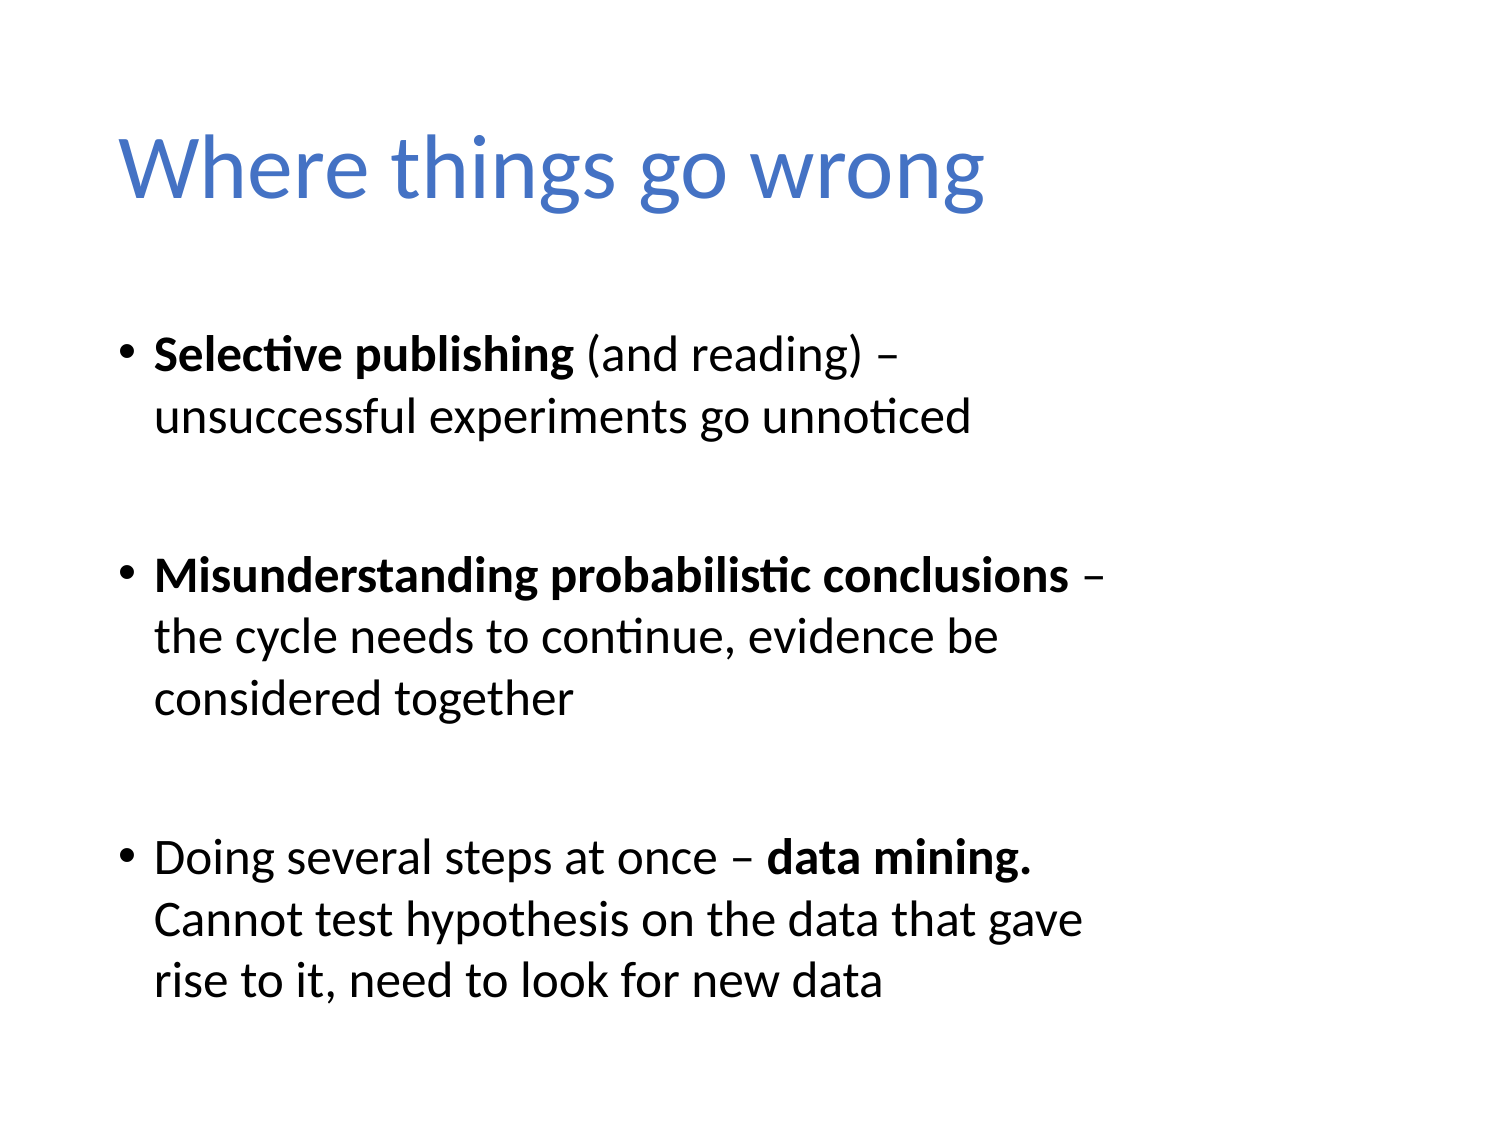

# Where things go wrong
Selective publishing (and reading) –
unsuccessful experiments go unnoticed

Misunderstanding probabilistic conclusions – the cycle needs to continue, evidence be considered together

Doing several steps at once – data mining. Cannot test hypothesis on the data that gave rise to it, need to look for new data